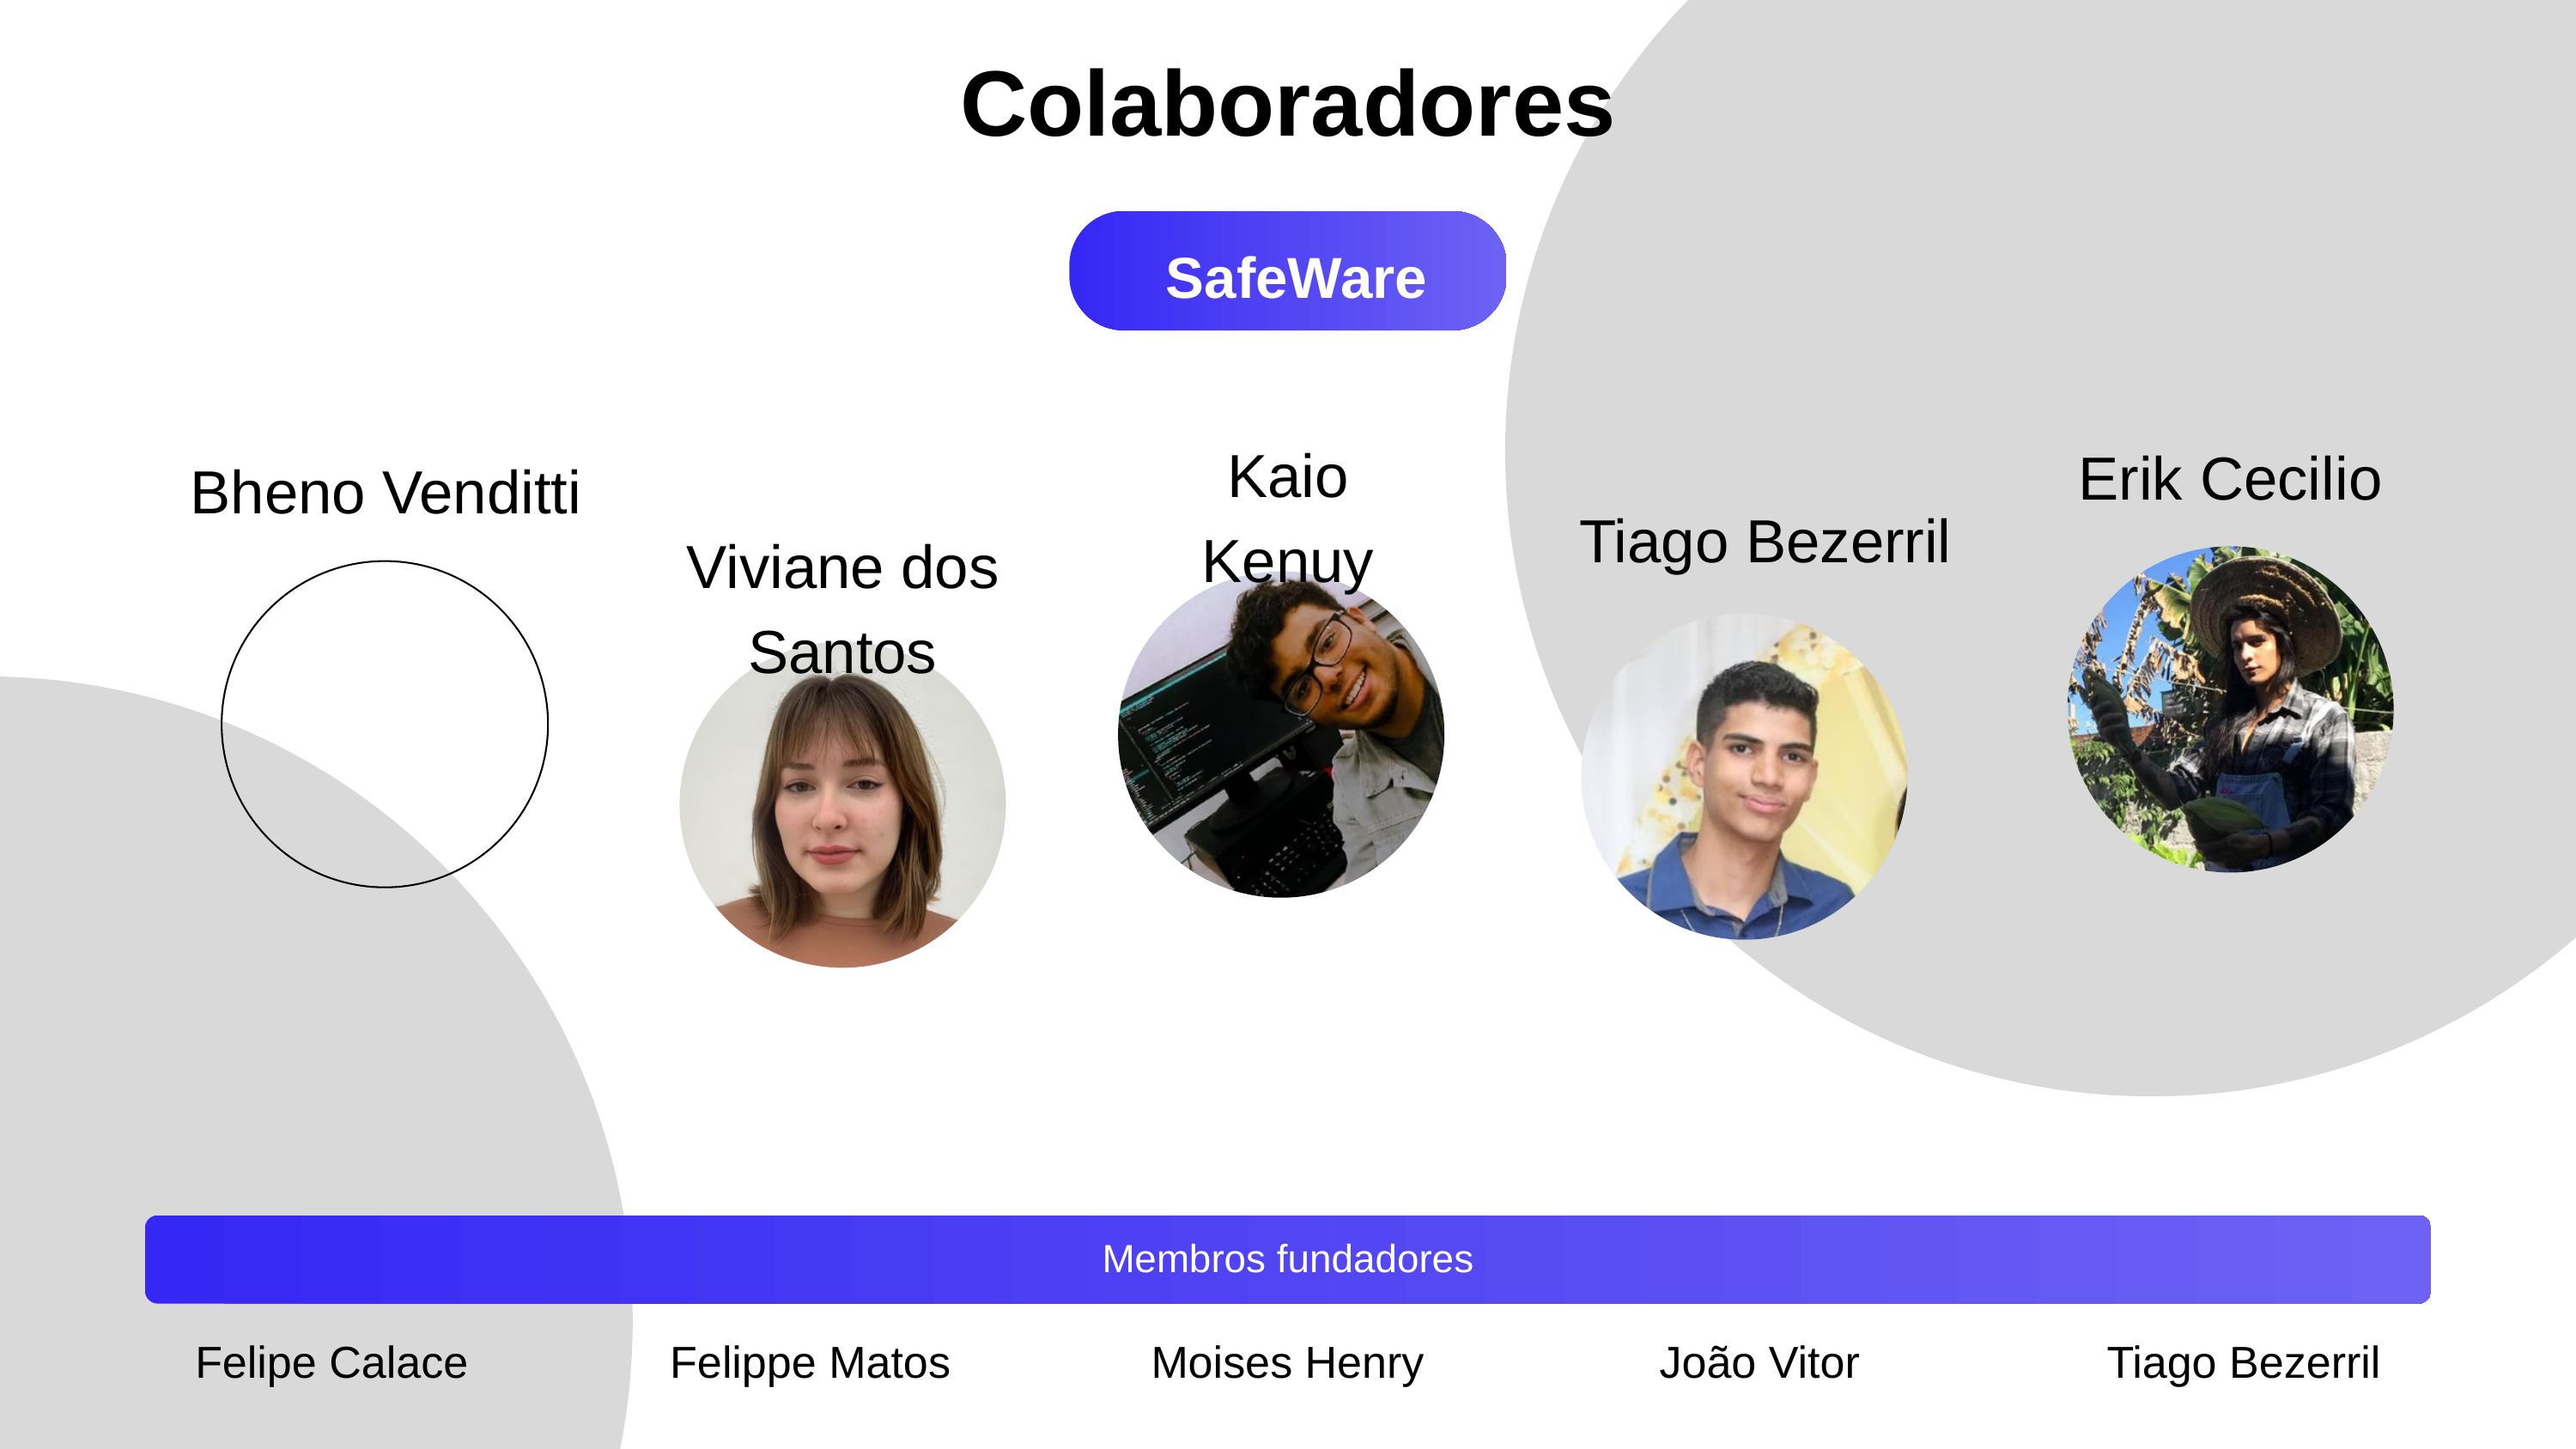

Colaboradores

SafeWare
Kaio Kenuy
Erik Cecilio

Bheno Venditti
Tiago Bezerril
Viviane dos Santos

Membros fundadores
Felipe Calace
Felippe Matos
Moises Henry
João Vitor
Tiago Bezerril